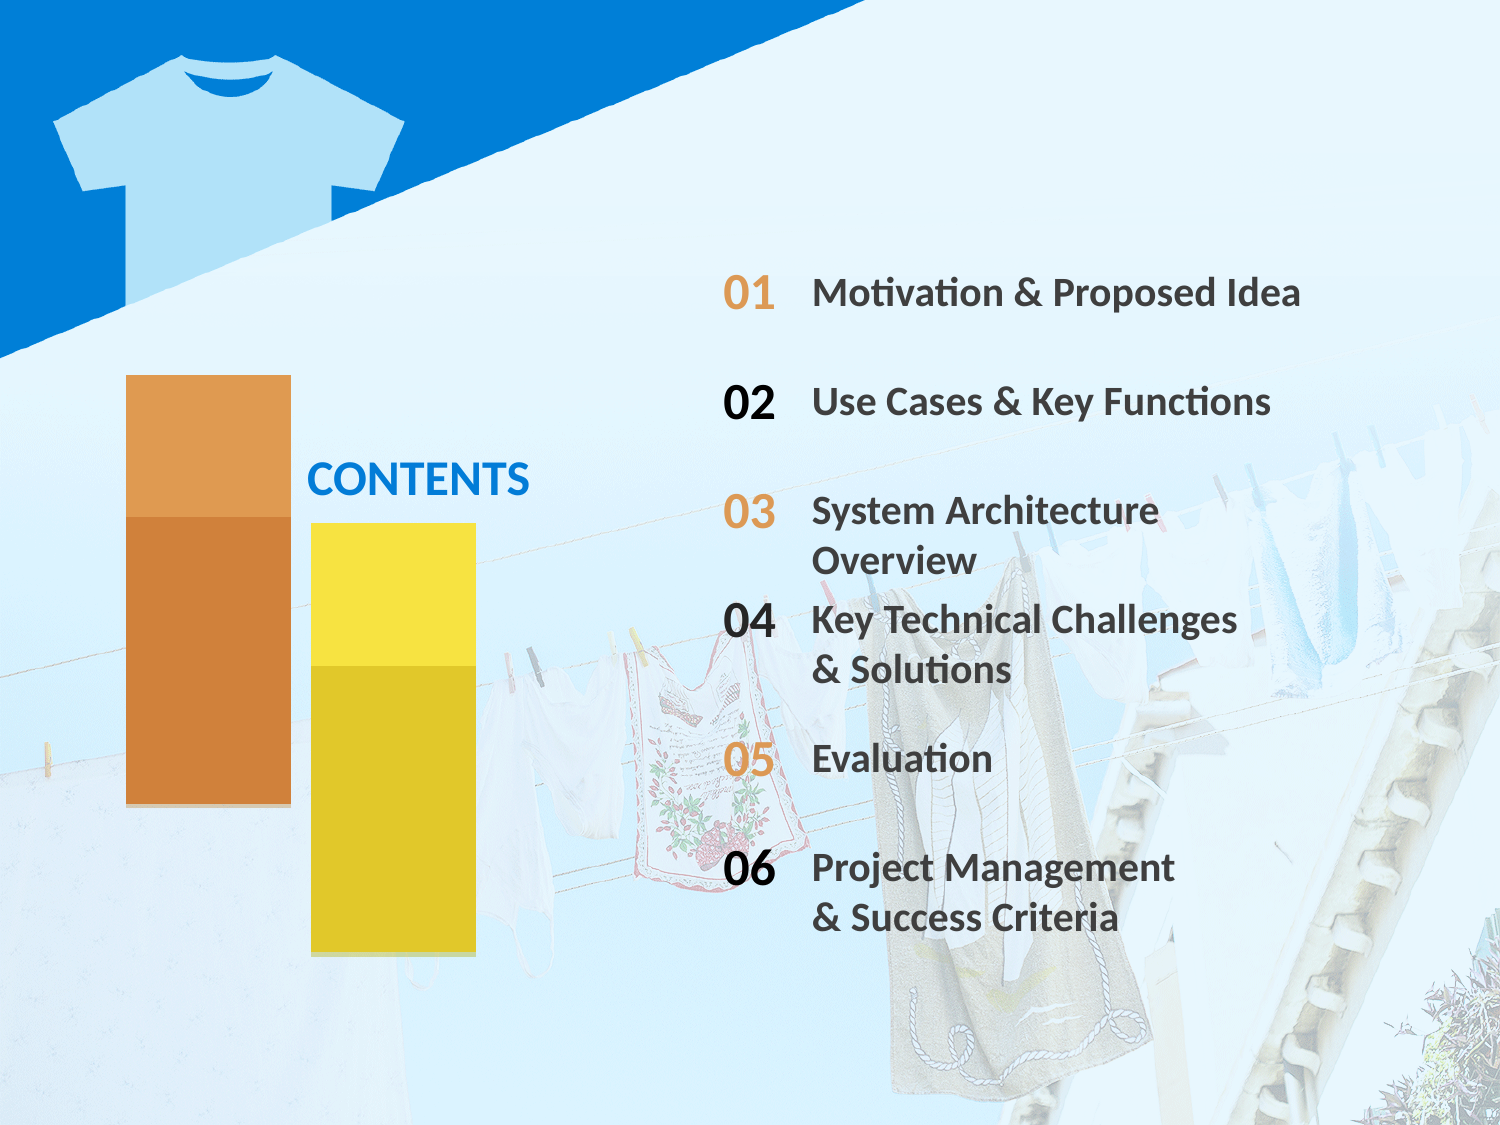

01
Motivation & Proposed Idea
02
Use Cases & Key Functions
CONTENTS
03
System Architecture Overview
04
Key Technical Challenges
& Solutions
05
Evaluation
06
Project Management
& Success Criteria